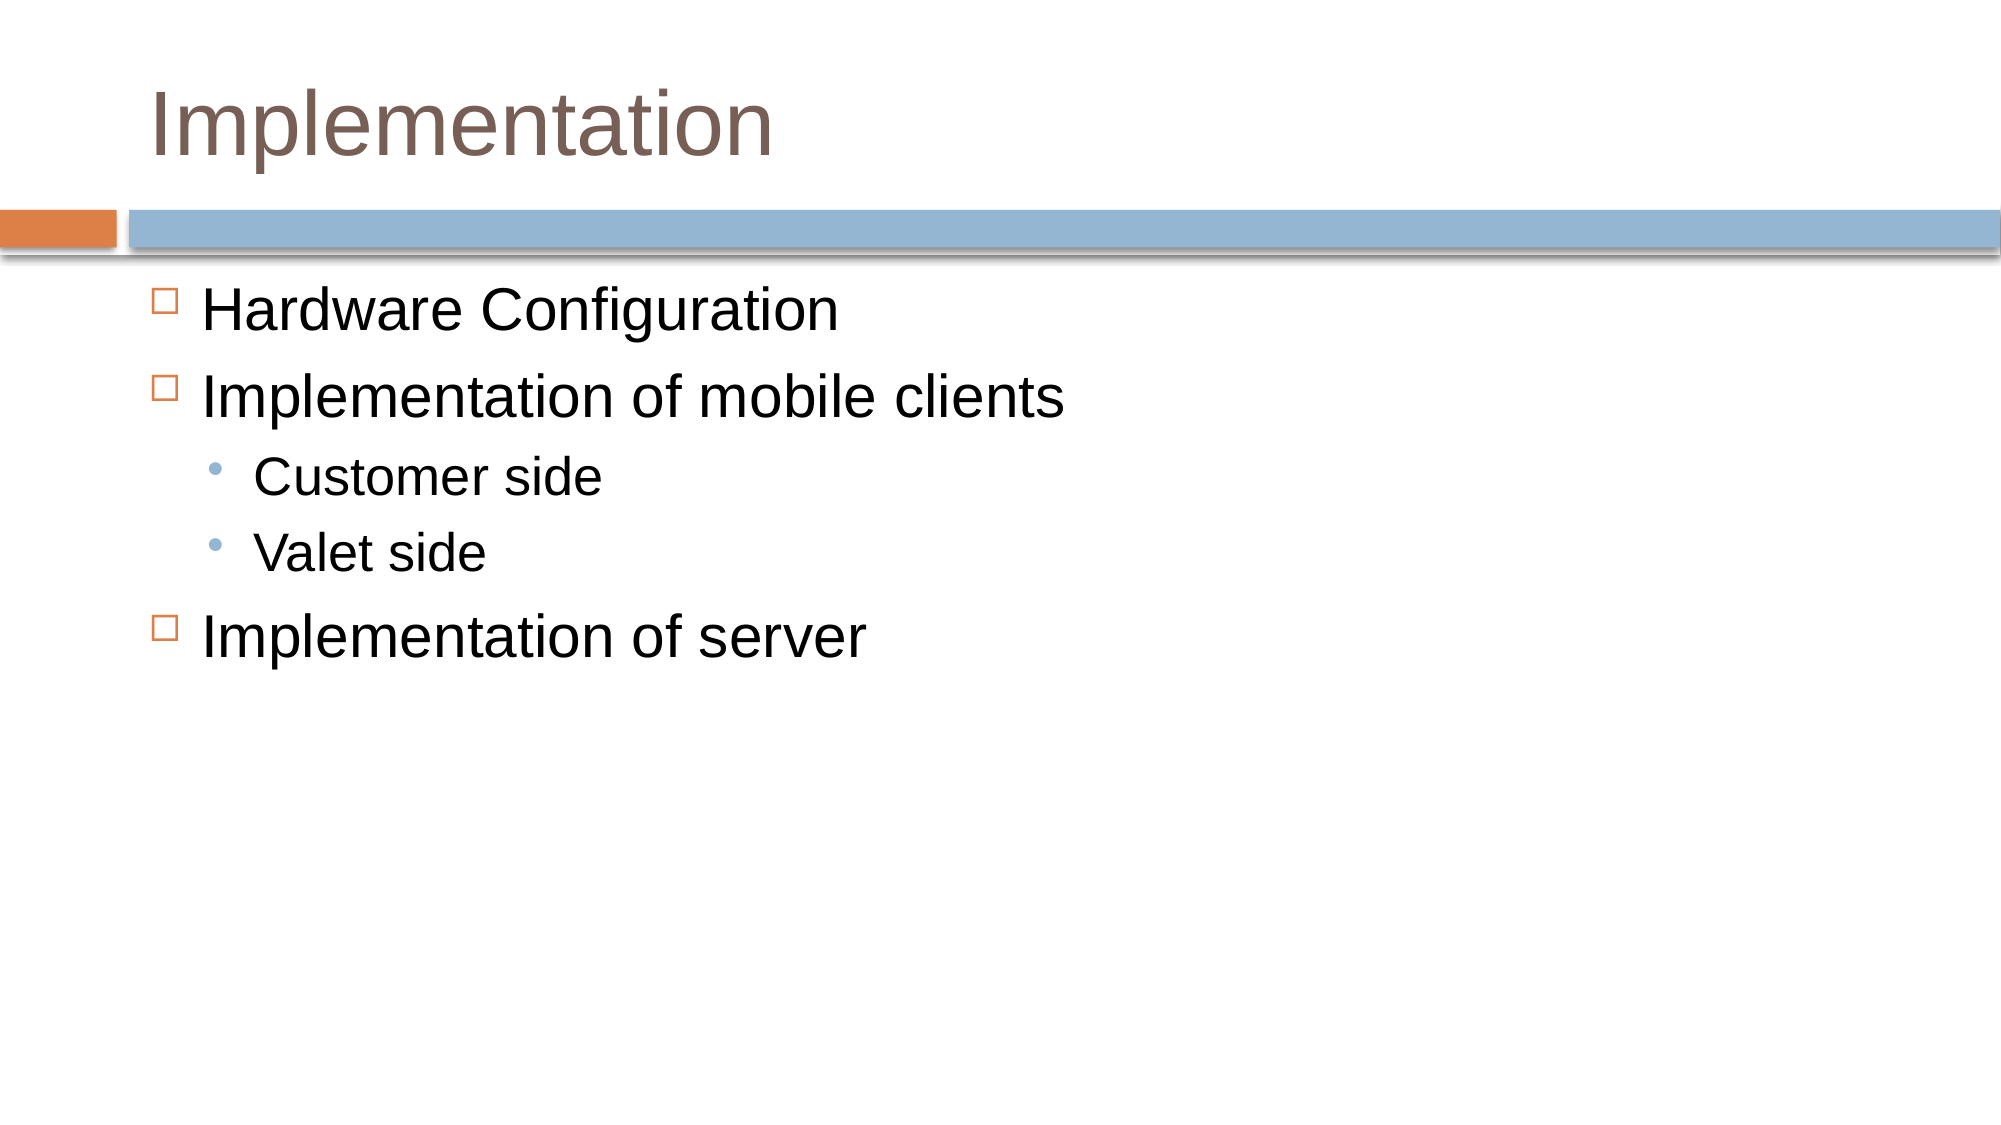

# Implementation
Hardware Configuration
Implementation of mobile clients
Customer side
Valet side
Implementation of server